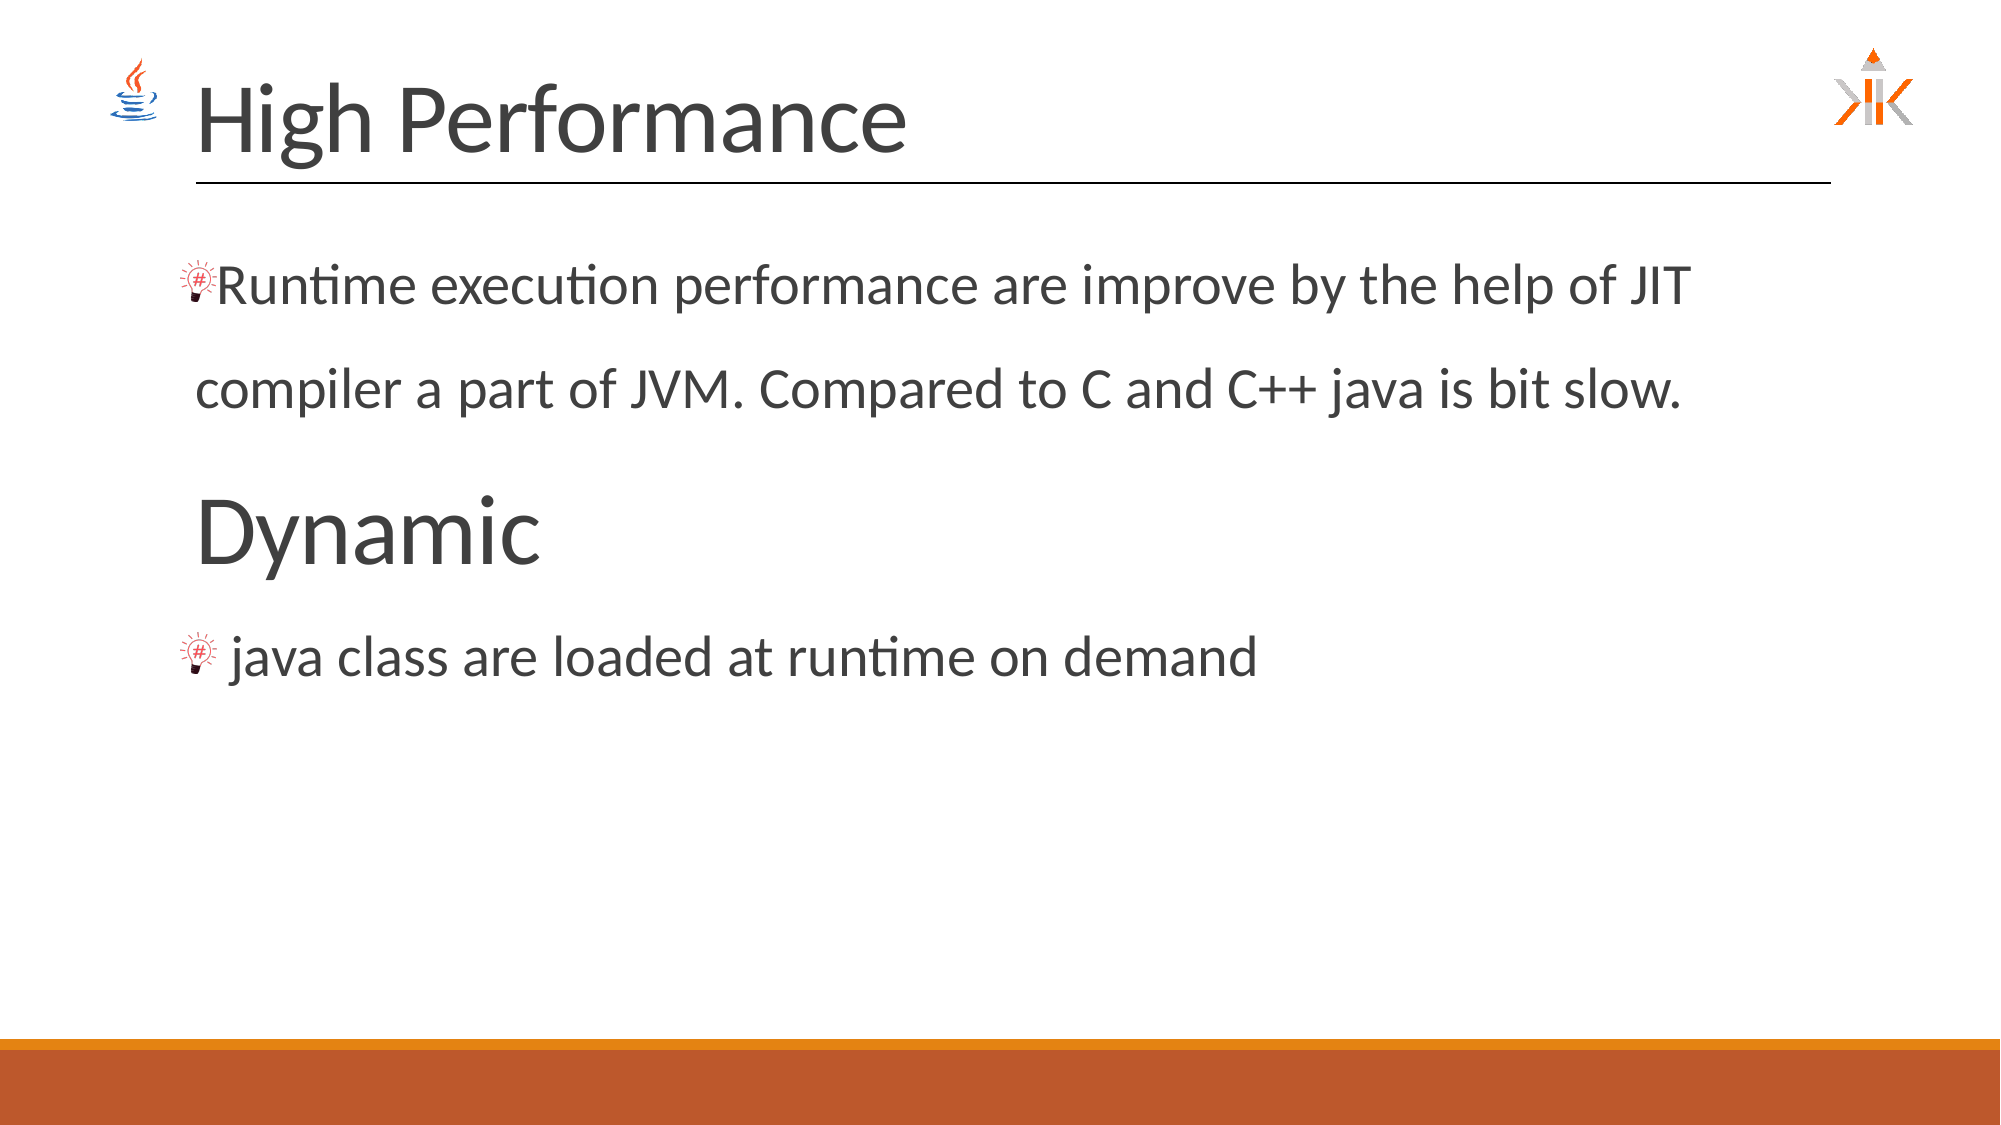

# High Performance
Runtime execution performance are improve by the help of JIT compiler a part of JVM. Compared to C and C++ java is bit slow.

 java class are loaded at runtime on demand
Dynamic